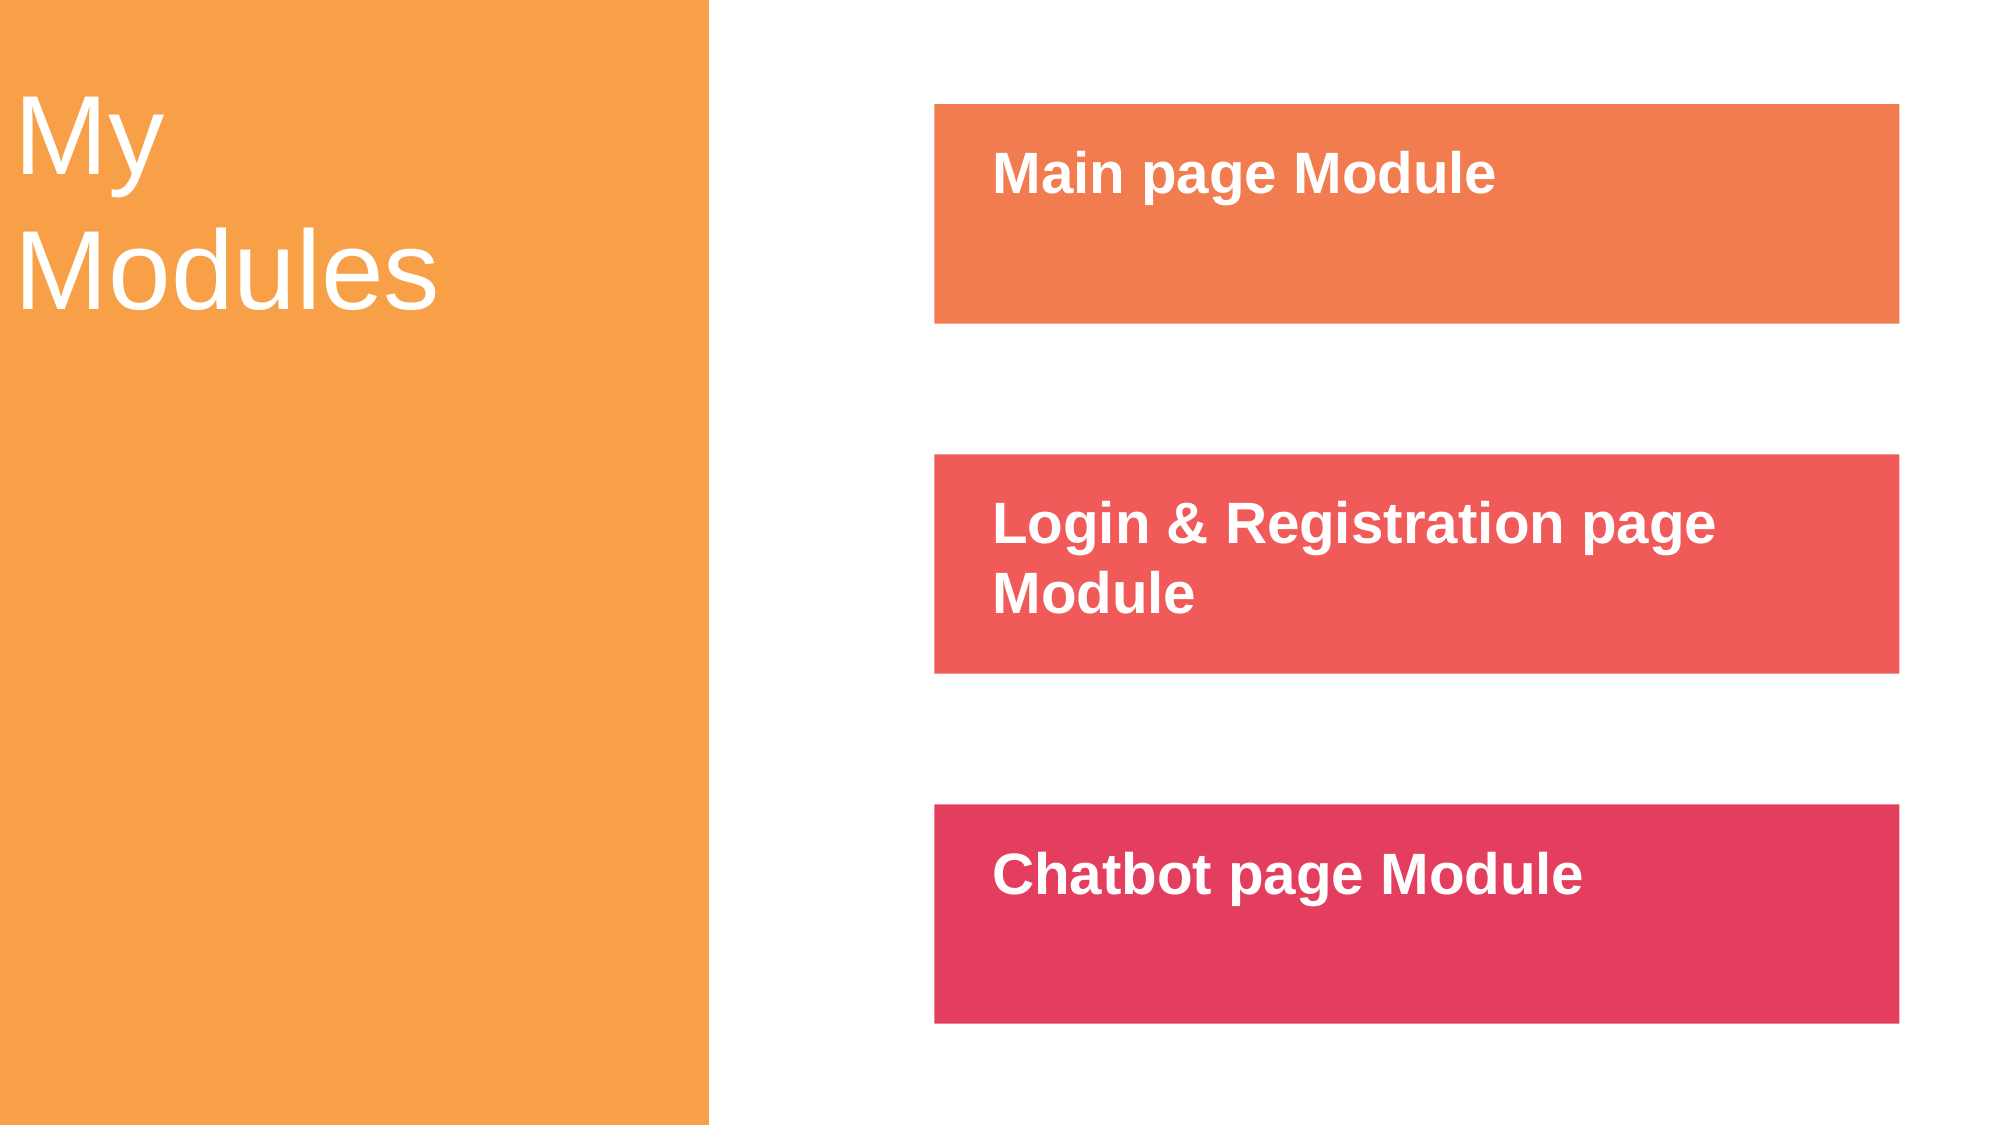

My
Modules

Main page Module

Login & Registration page Module

Chatbot page Module